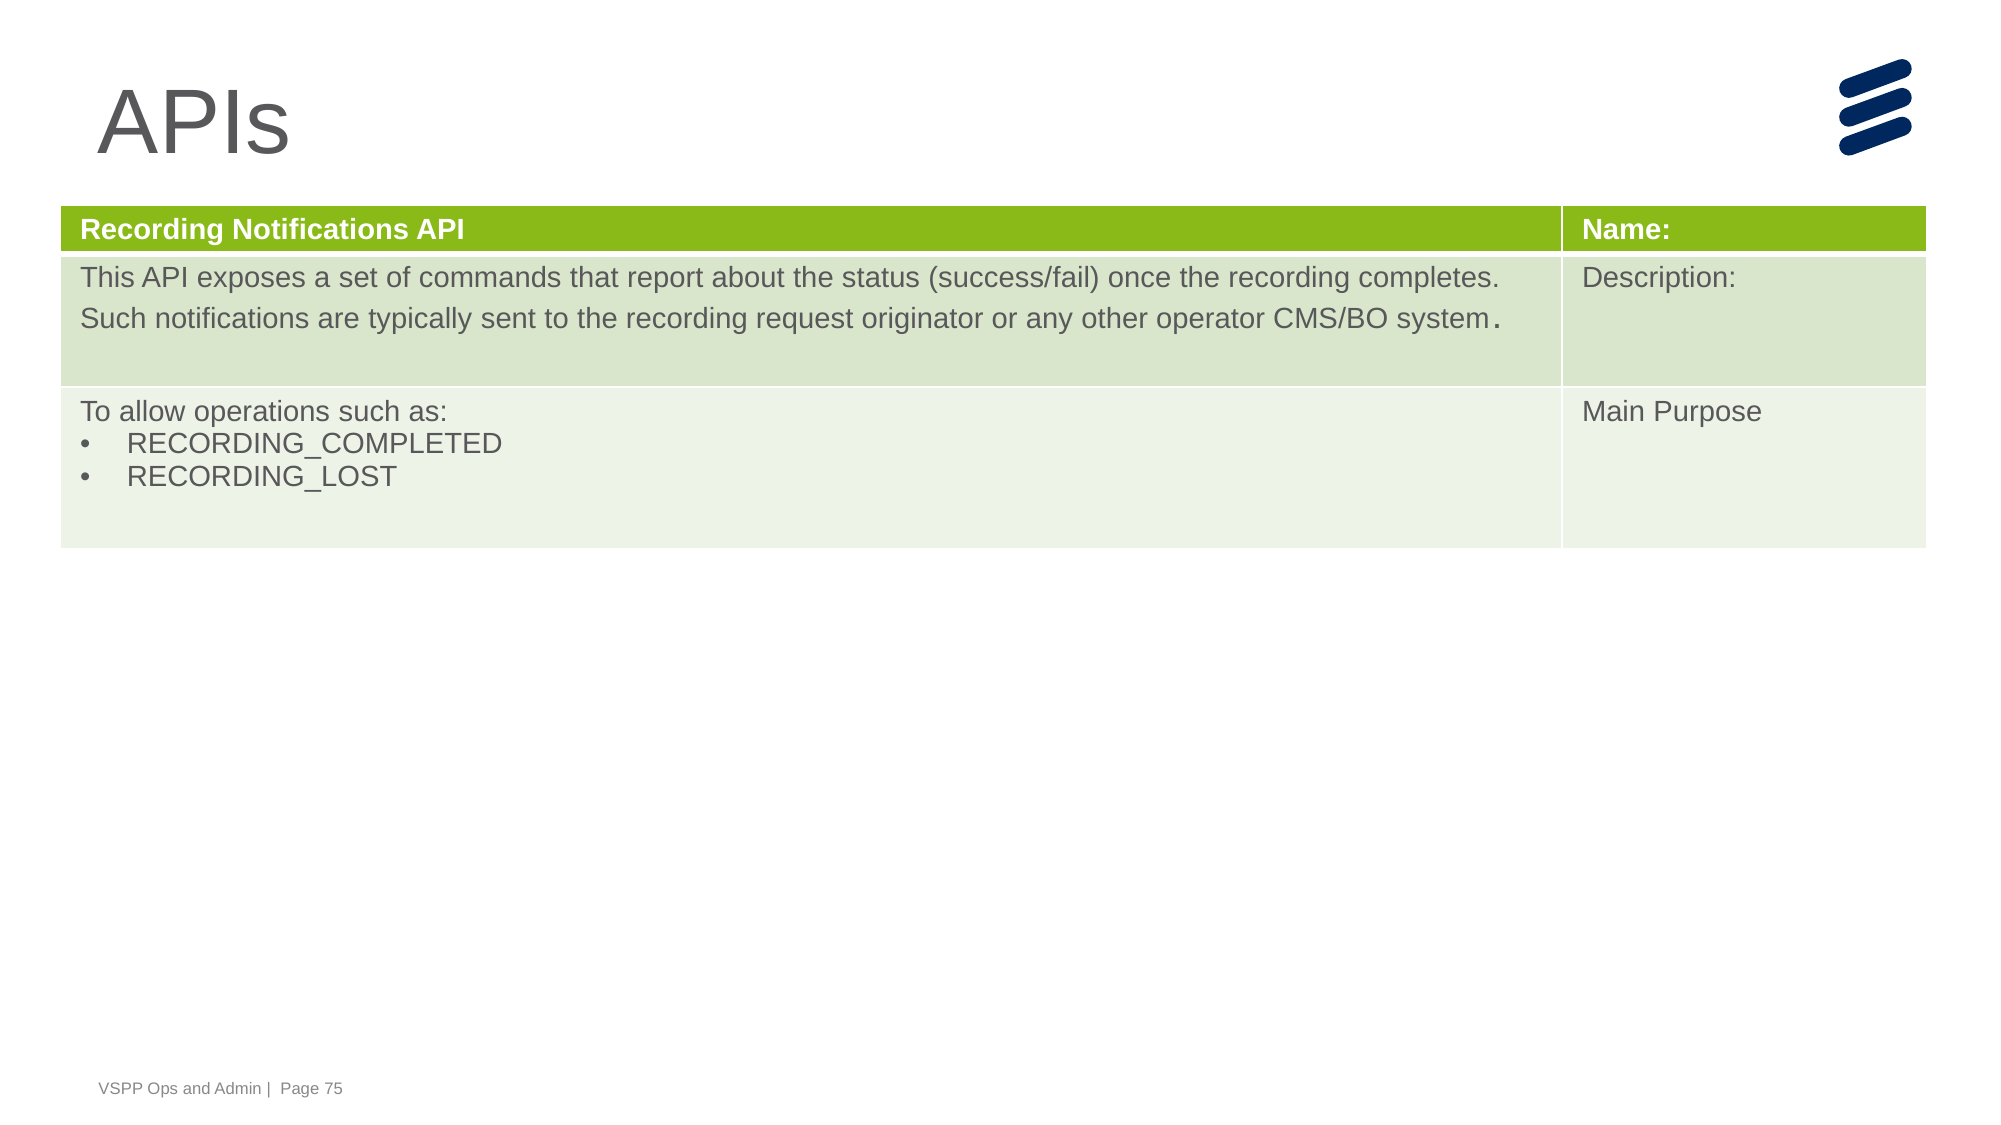

# APIs
| Recording Notifications API | Name: |
| --- | --- |
| This API exposes a set of commands that report about the status (success/fail) once the recording completes. Such notifications are typically sent to the recording request originator or any other operator CMS/BO system. | Description: |
| To allow operations such as: RECORDING\_COMPLETED RECORDING\_LOST | Main Purpose |